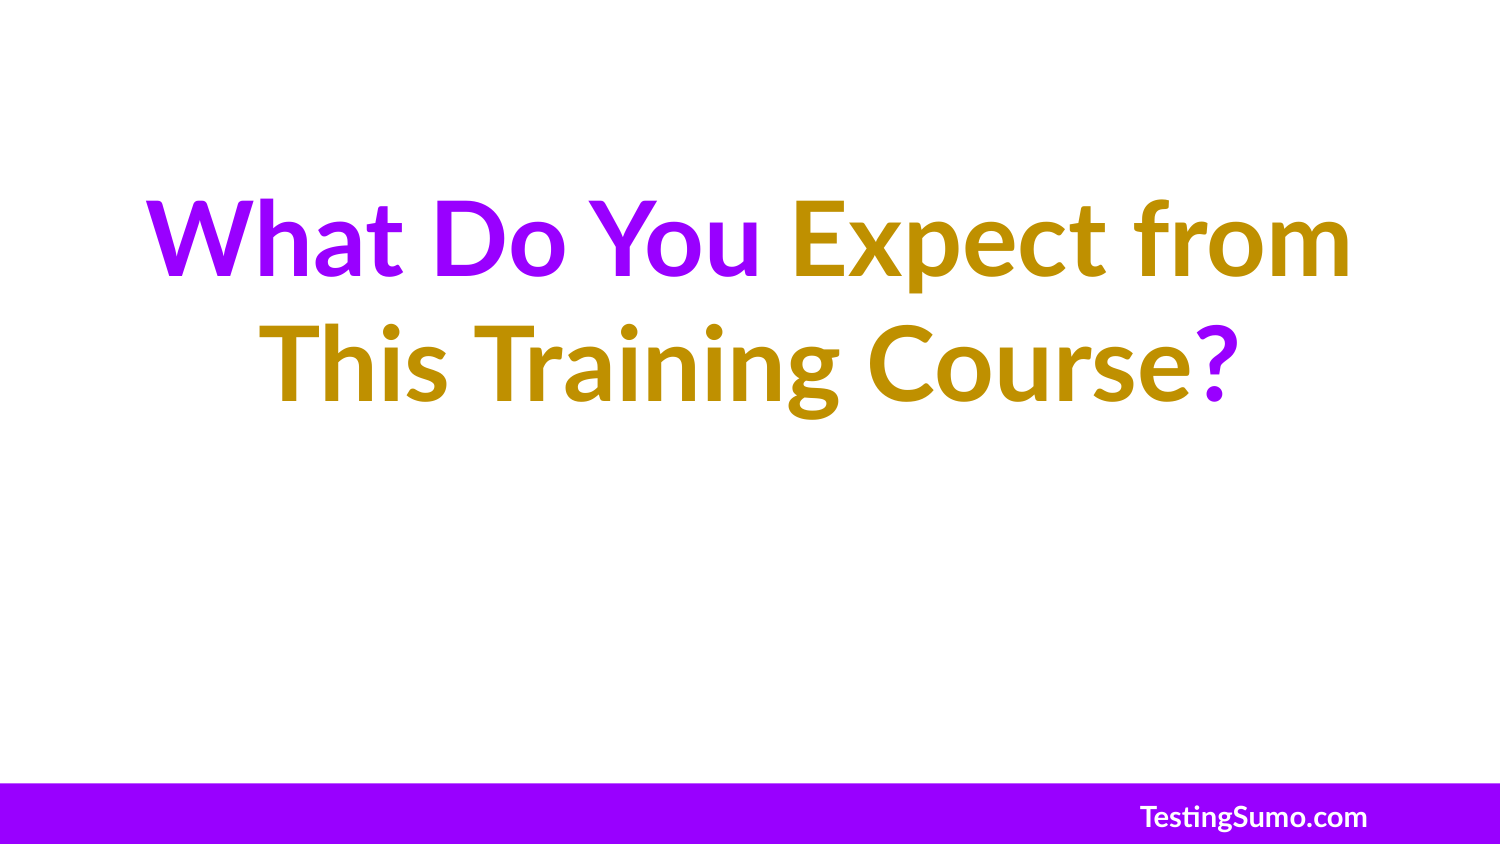

# What Do You Expect from This Training Course?